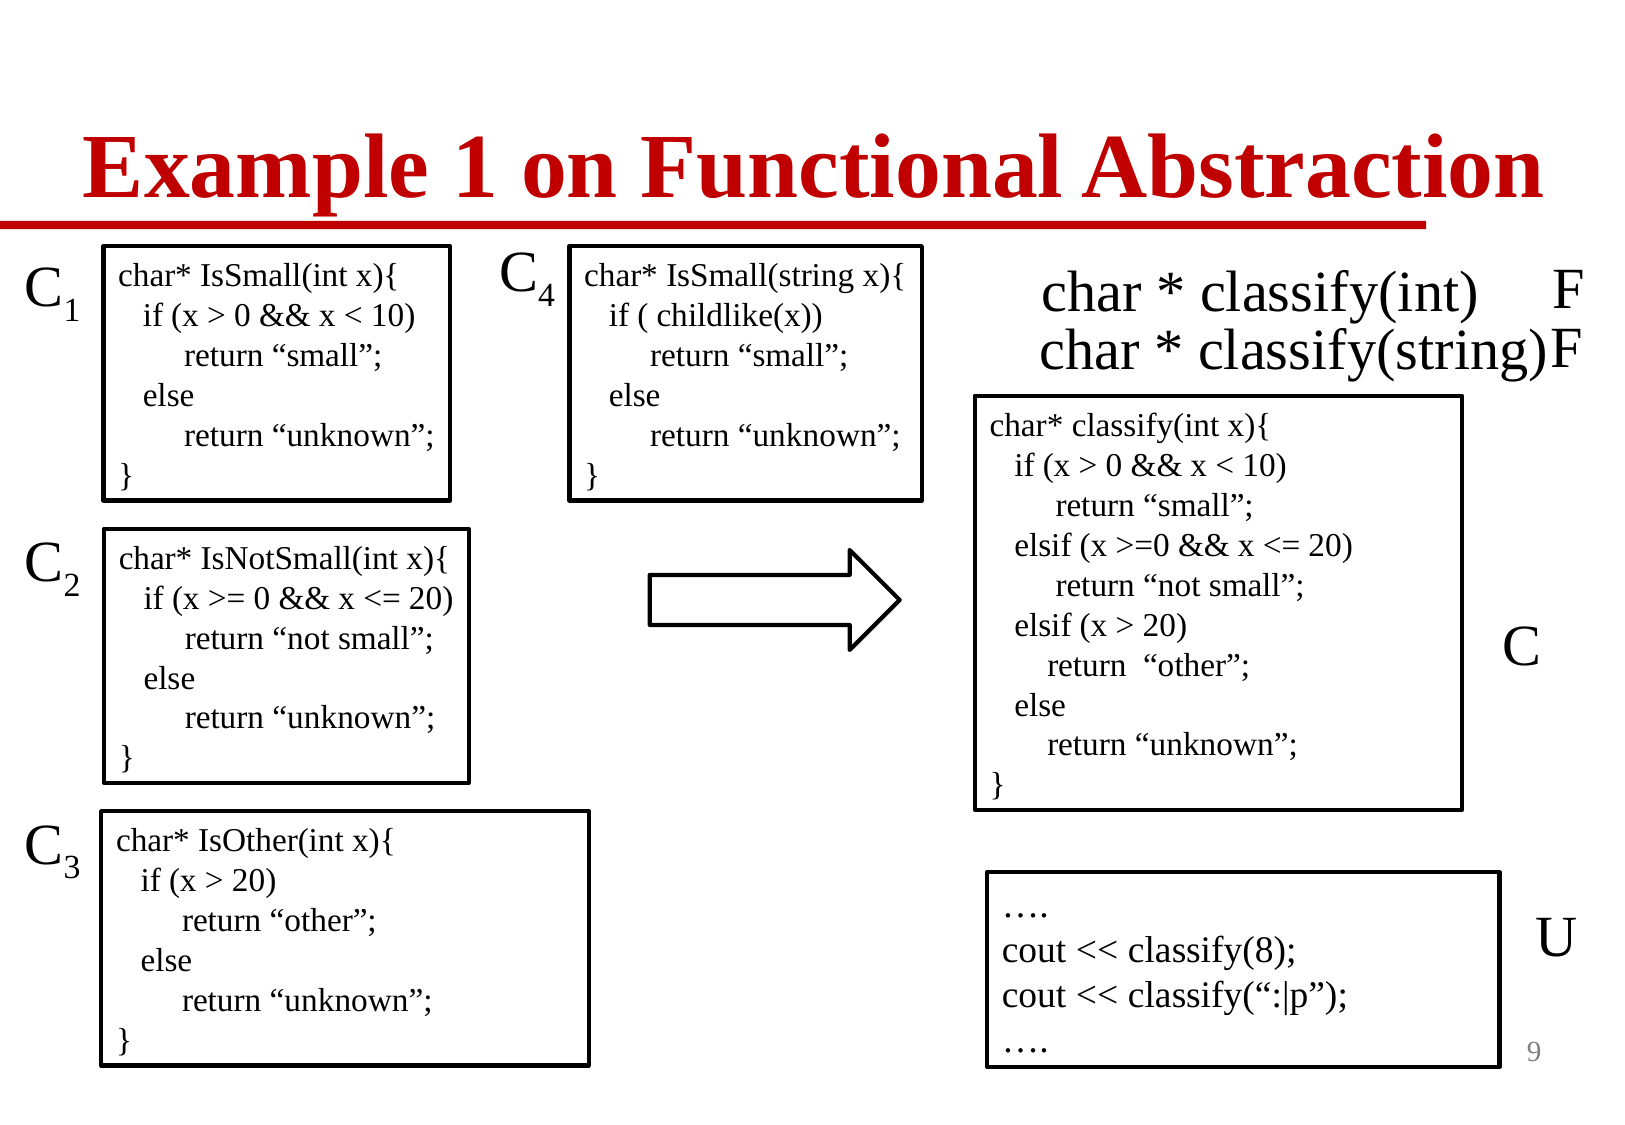

# Example 1 on Functional Abstraction
C4
C1
F
char * classify(int)
char* IsSmall(int x){
   if (x > 0 && x < 10)
        return “small”;
   else
        return “unknown”;
}
char* IsSmall(string x){
   if ( childlike(x))
        return “small”;
   else
        return “unknown”;
}
F
char * classify(string)
char* classify(int x){
   if (x > 0 && x < 10)
        return “small”;
   elsif (x >=0 && x <= 20)
        return “not small”;
   elsif (x > 20)
       return  “other”;
   else
       return “unknown”;
}
C2
char* IsNotSmall(int x){
   if (x >= 0 && x <= 20)
        return “not small”;
   else
        return “unknown”;
}

C
C3
char* IsOther(int x){
   if (x > 20)
        return “other”;
   else
        return “unknown”;
}
….
cout << classify(8);
cout << classify(“:|p”);
….
U
9